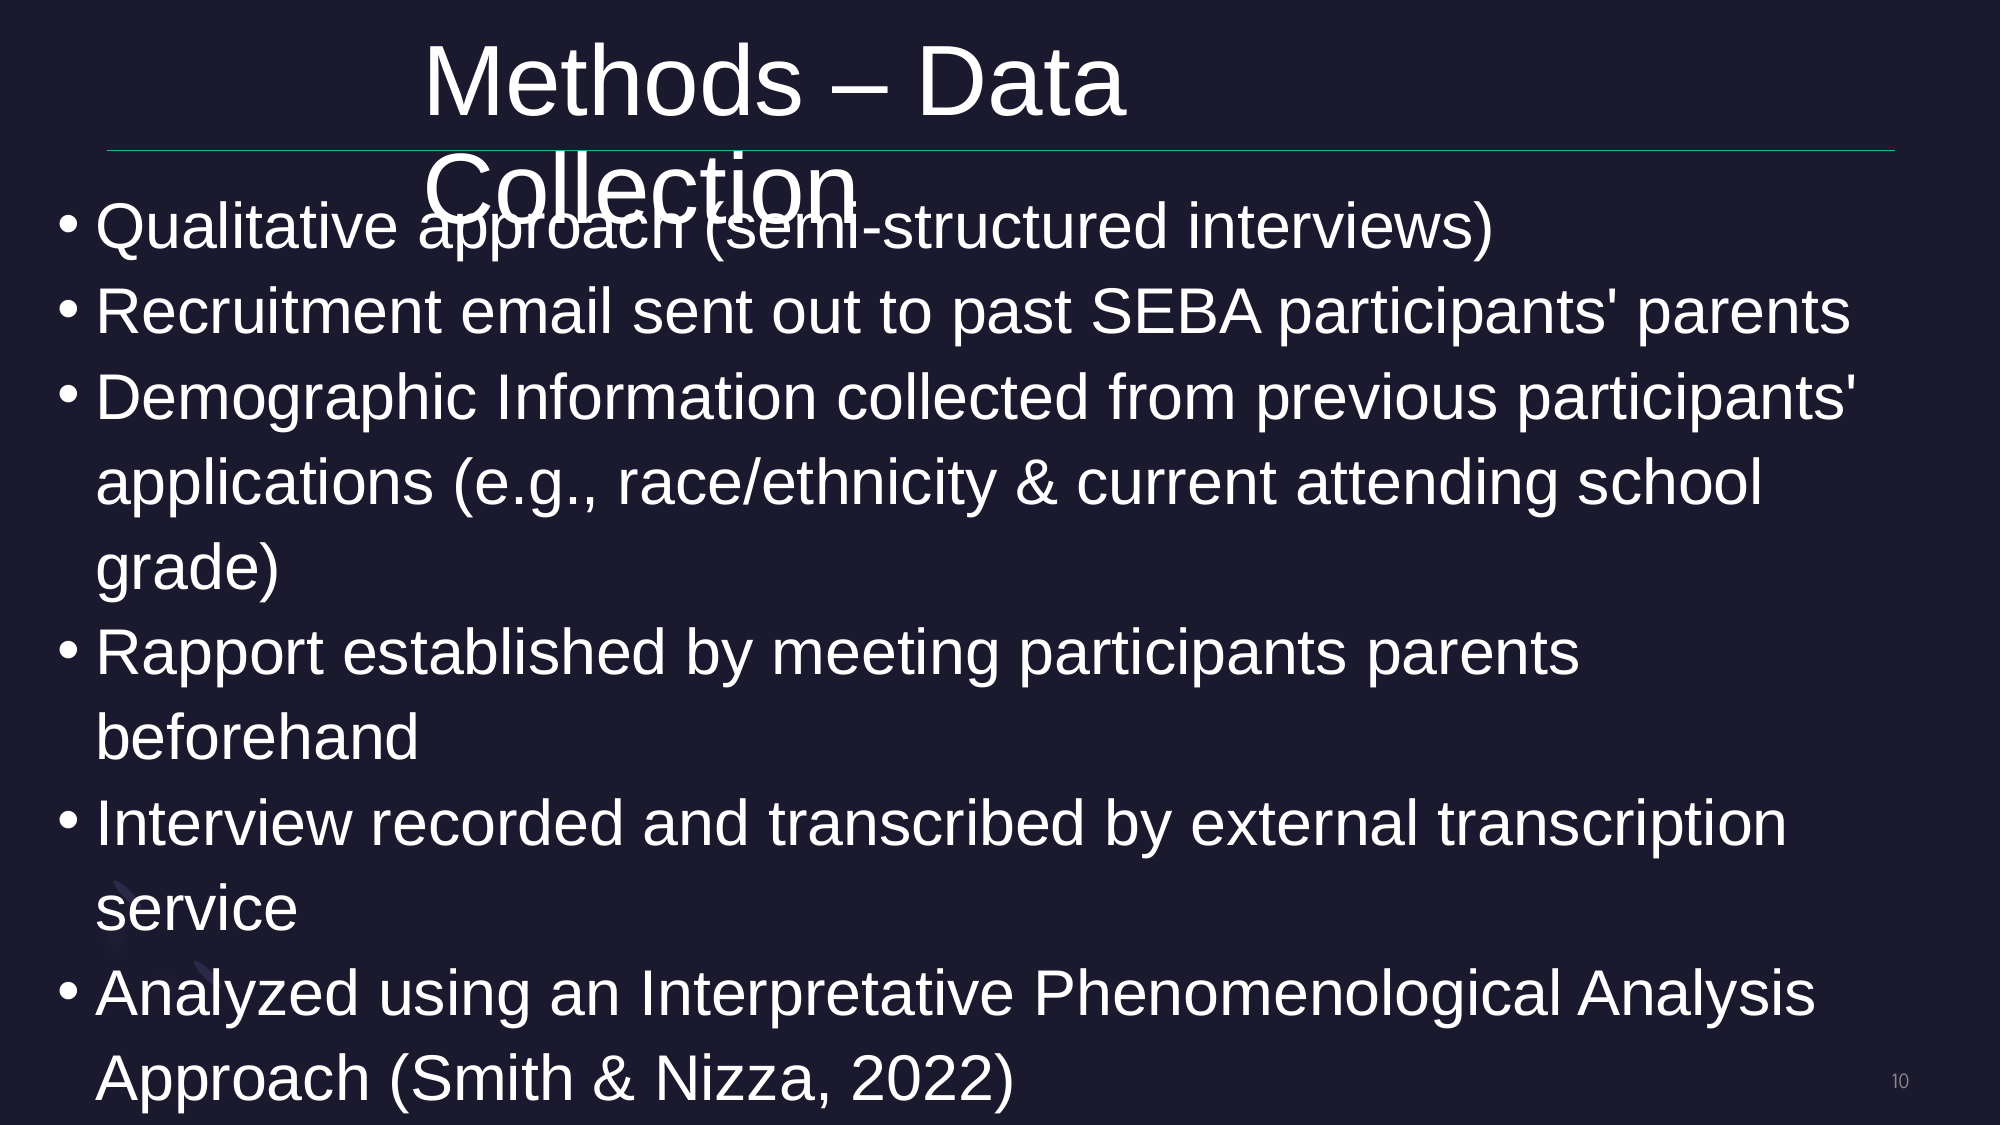

# Methods – Data Collection
Qualitative approach (semi-structured interviews)
Recruitment email sent out to past SEBA participants' parents
Demographic Information collected from previous participants' applications (e.g., race/ethnicity & current attending school grade)
Rapport established by meeting participants parents beforehand
Interview recorded and transcribed by external transcription service
Analyzed using an Interpretative Phenomenological Analysis Approach (Smith & Nizza, 2022)
10